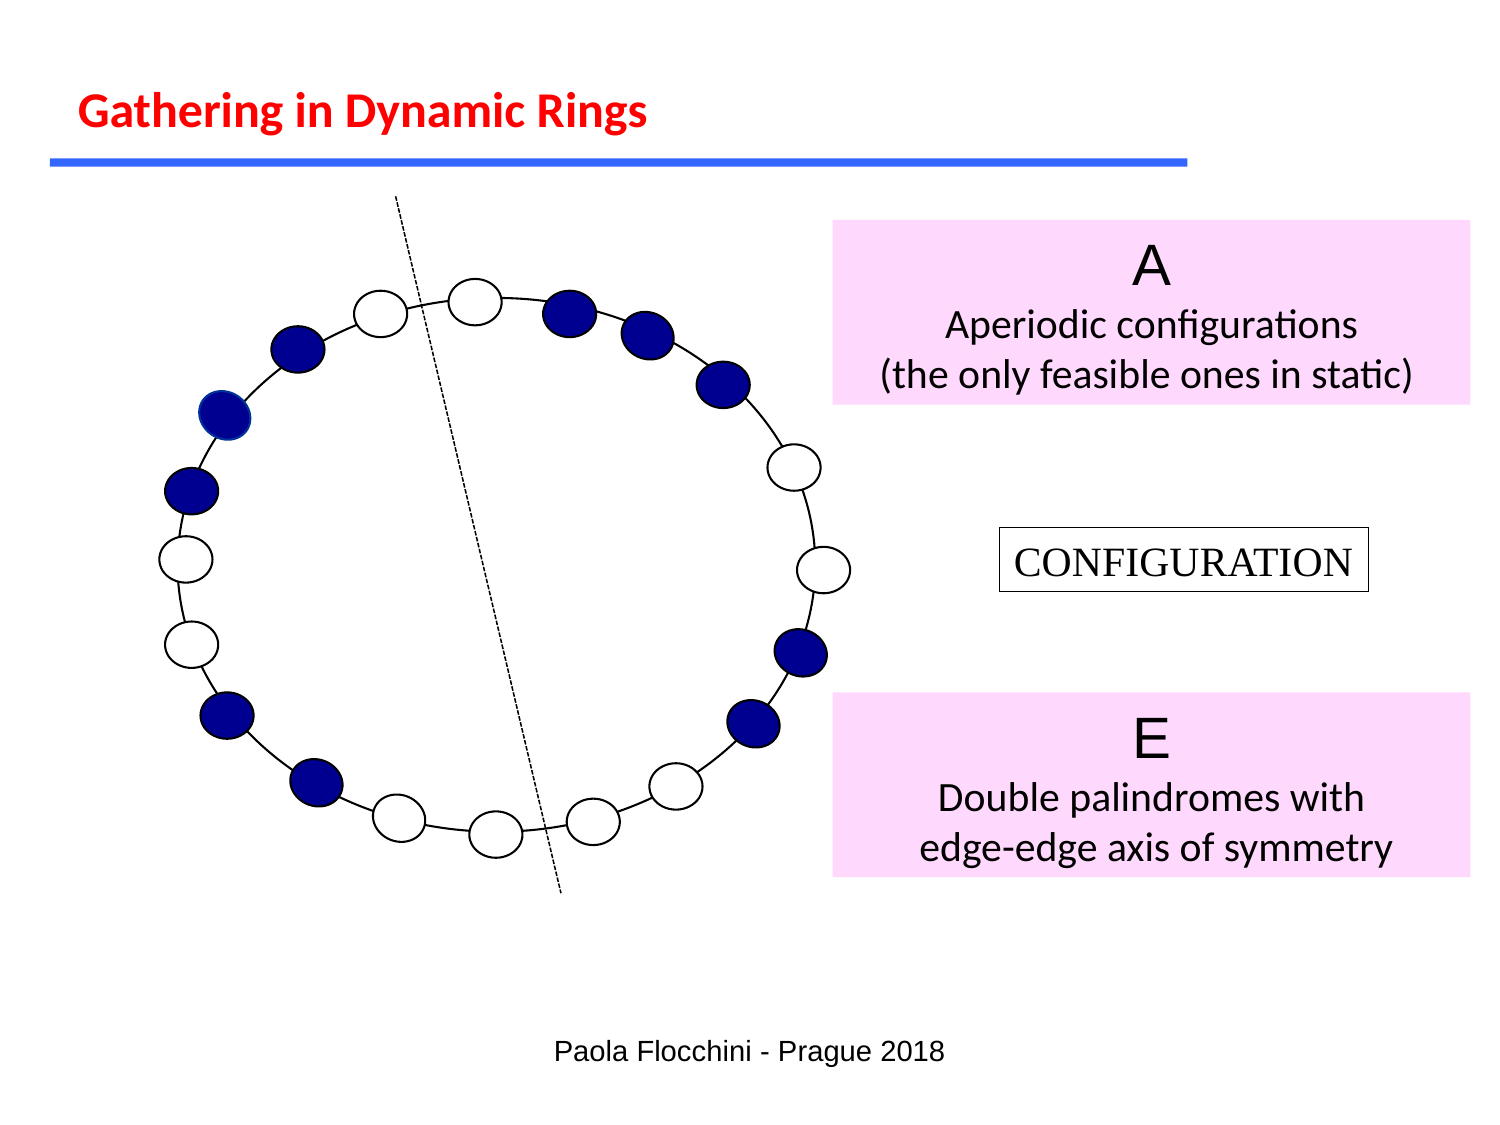

Gathering in Dynamic Rings

A
Aperiodic configurations
(the only feasible ones in static)

CONFIGURATION
E
Double palindromes with
 edge-edge axis of symmetry
Paola Flocchini - Prague 2018